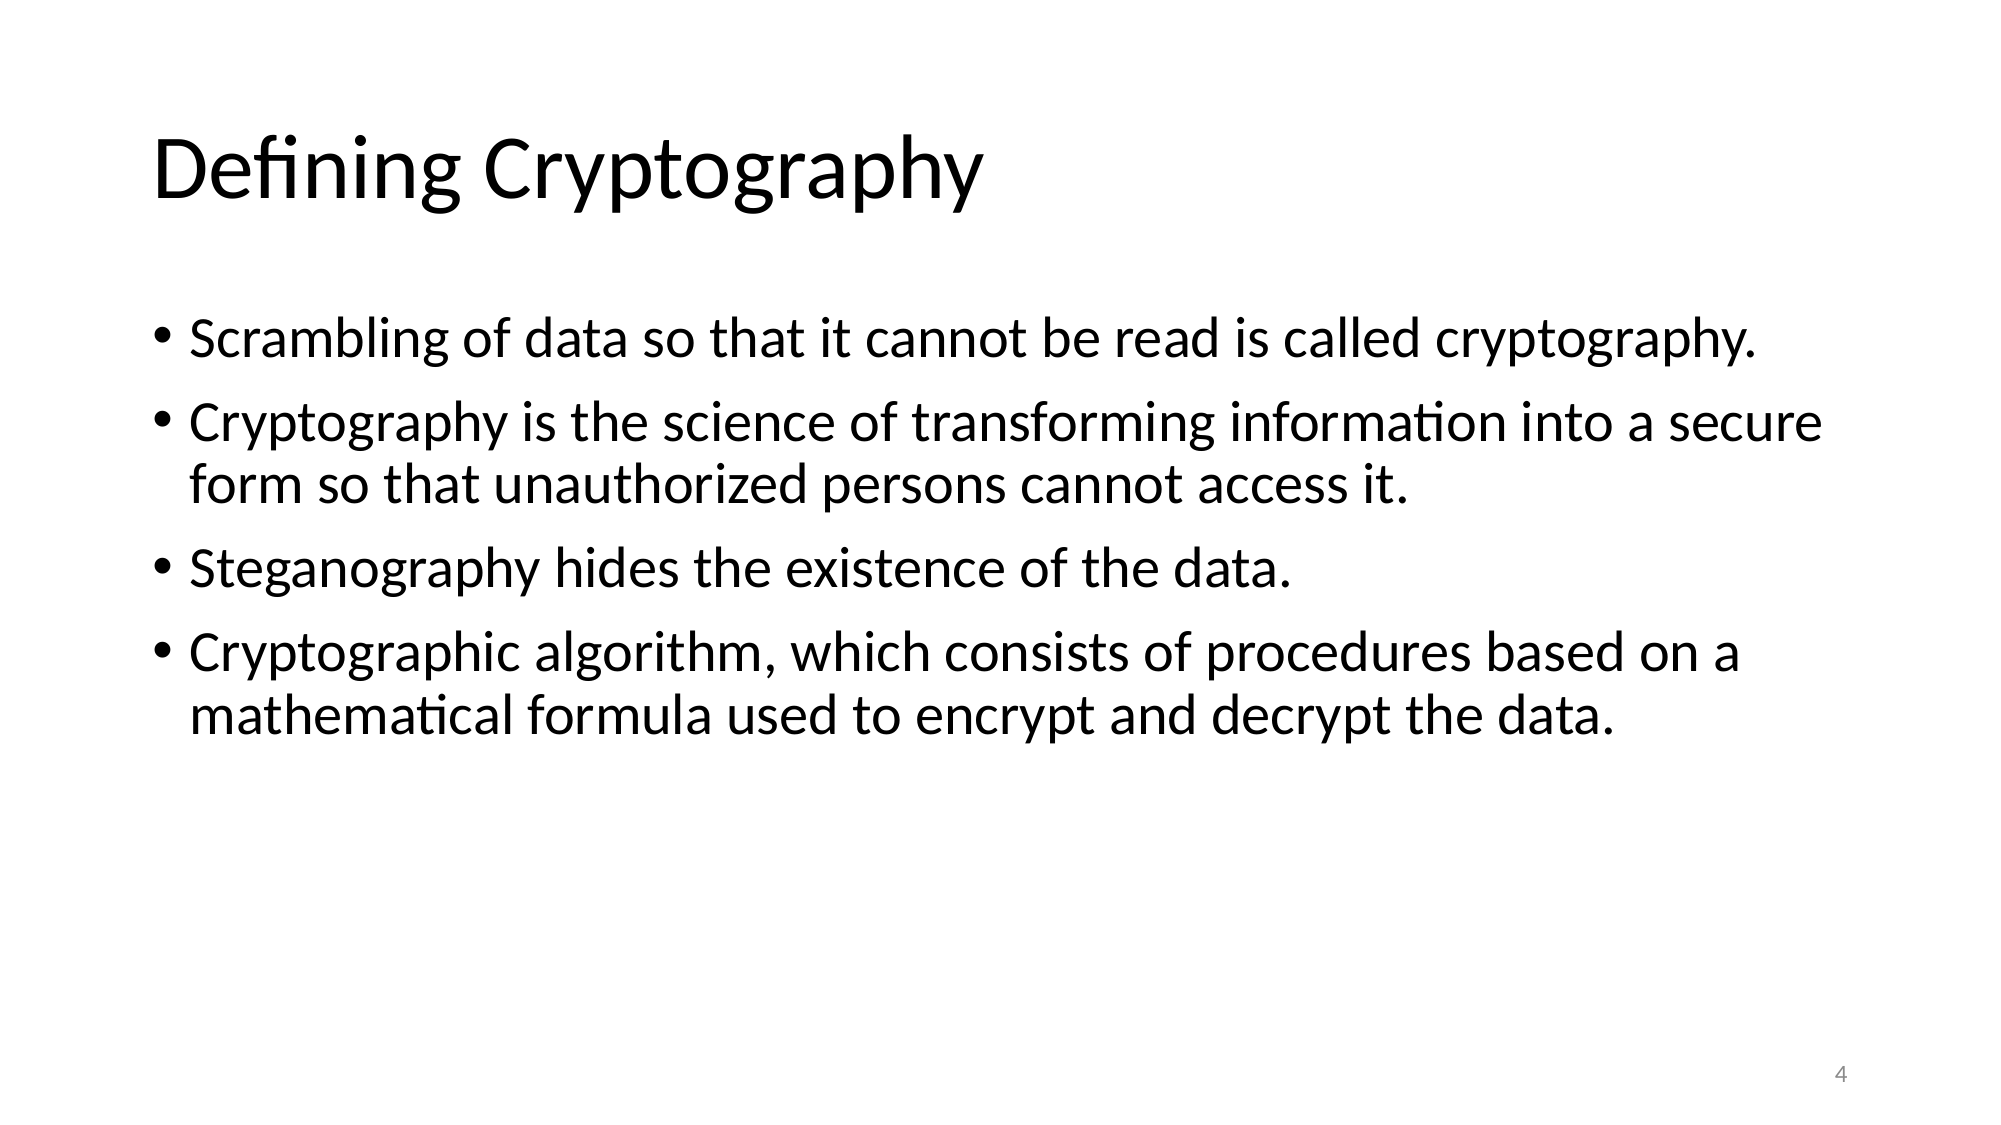

# Defining Cryptography
Scrambling of data so that it cannot be read is called cryptography.
Cryptography is the science of transforming information into a secure form so that unauthorized persons cannot access it.
Steganography hides the existence of the data.
Cryptographic algorithm, which consists of procedures based on a mathematical formula used to encrypt and decrypt the data.
4